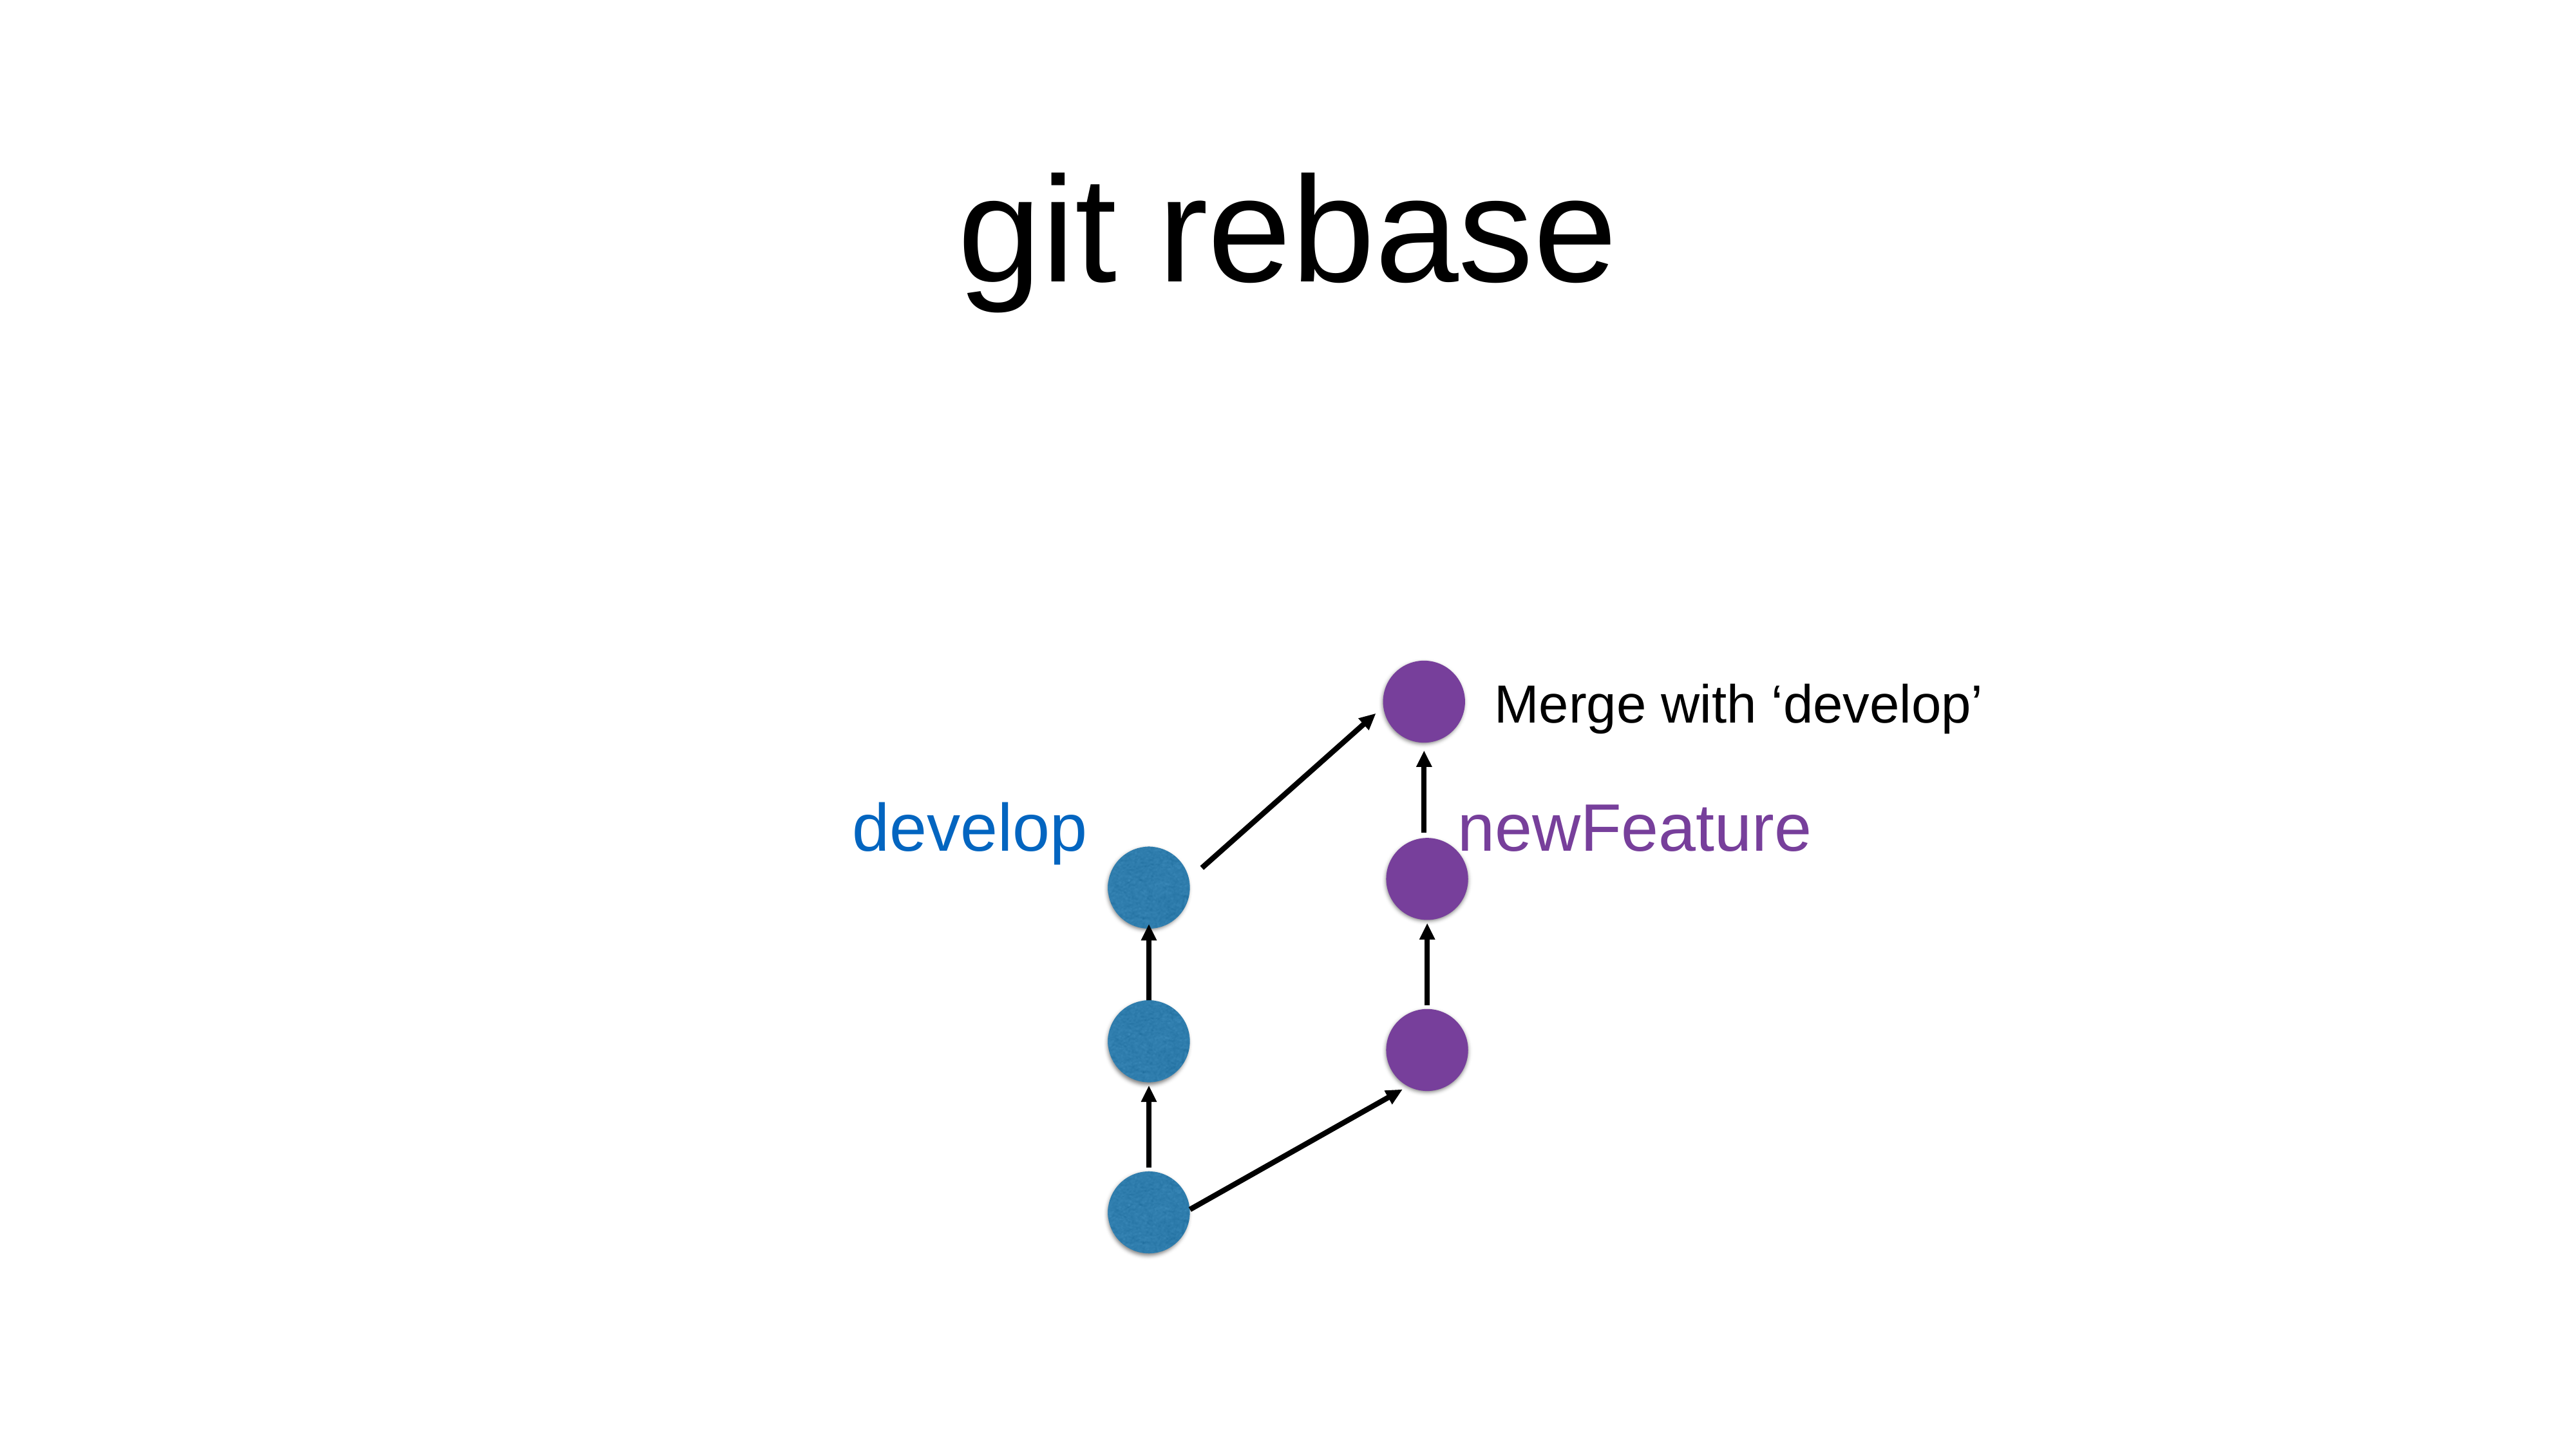

# git rebase

Merge with ‘develop’

newFeature

develop